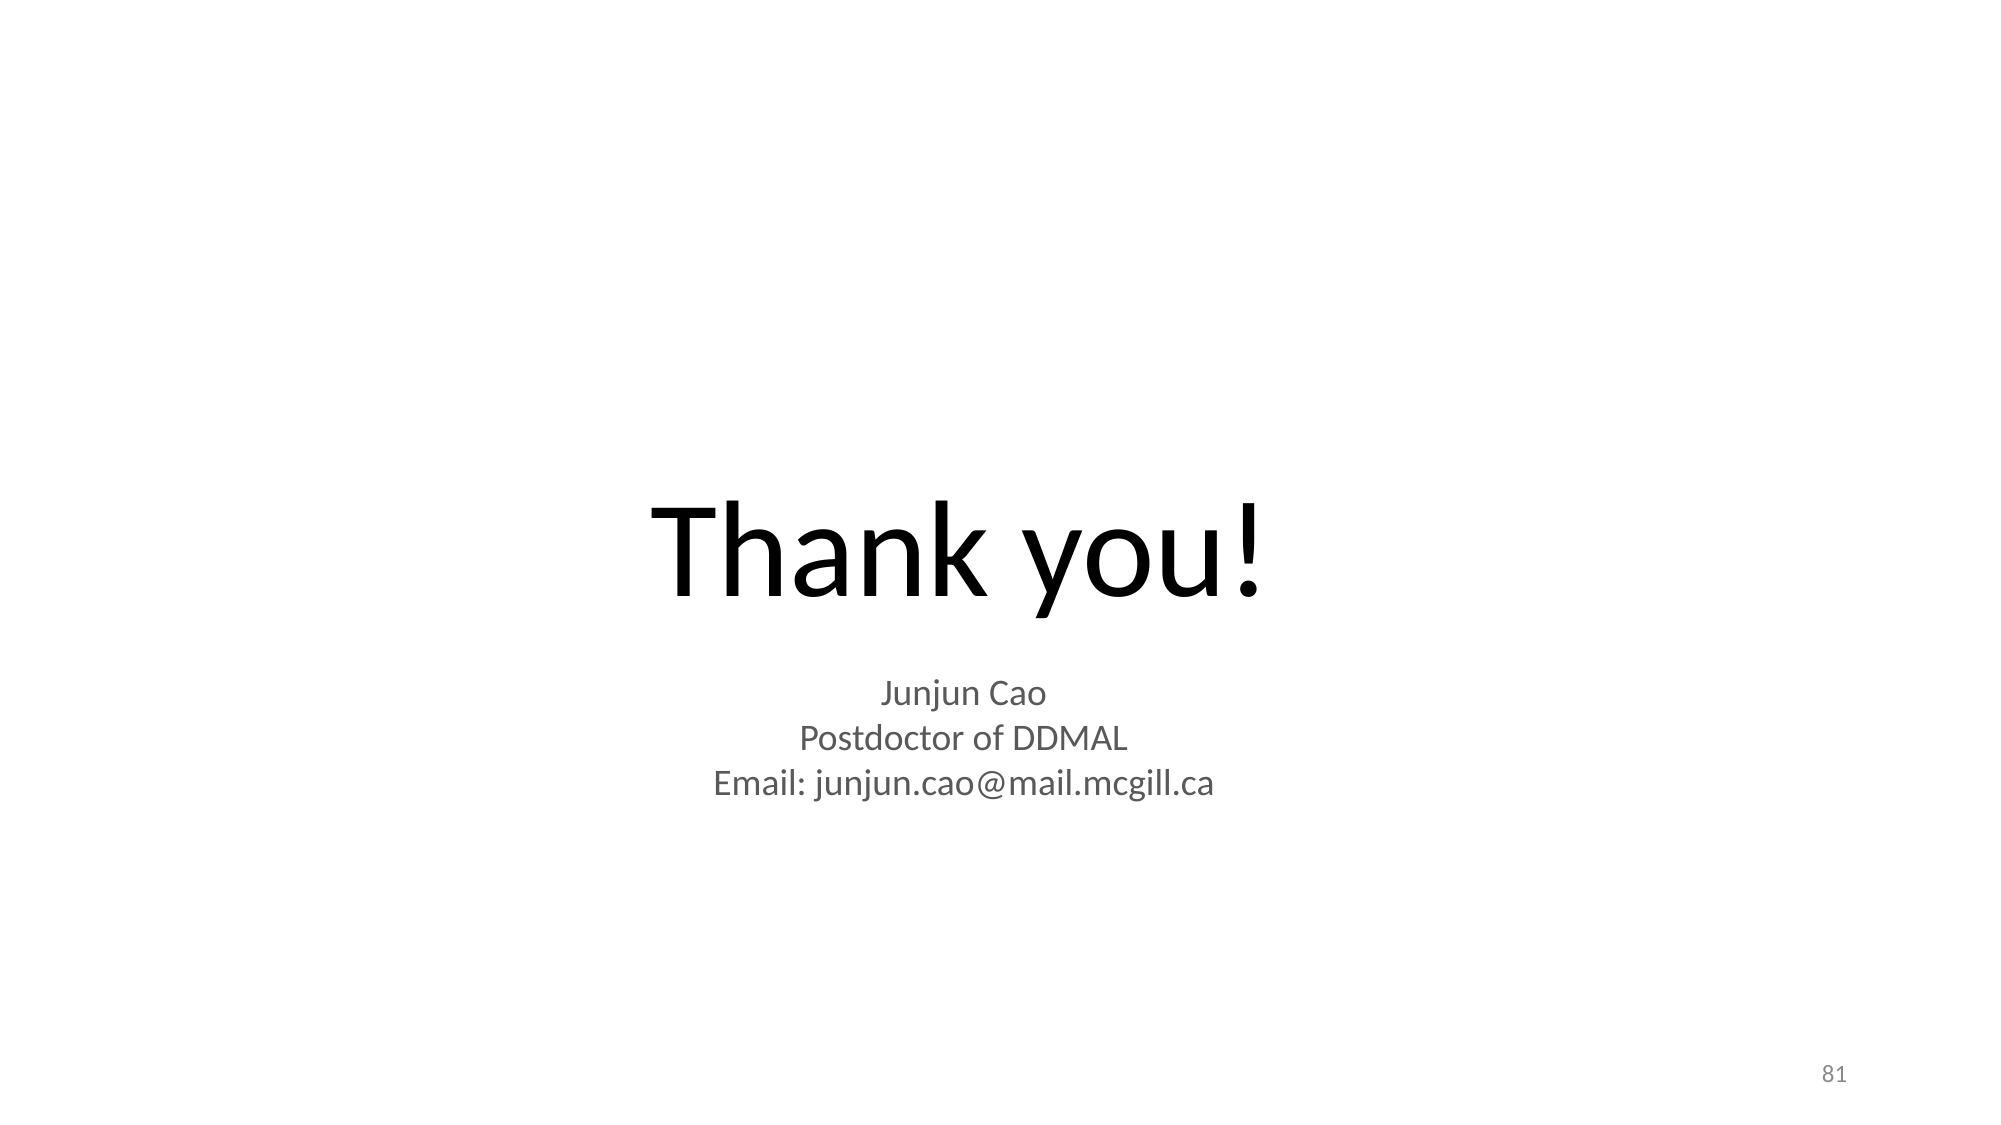

# Thank you!
Junjun Cao
Postdoctor of DDMAL
Email: junjun.cao@mail.mcgill.ca
81